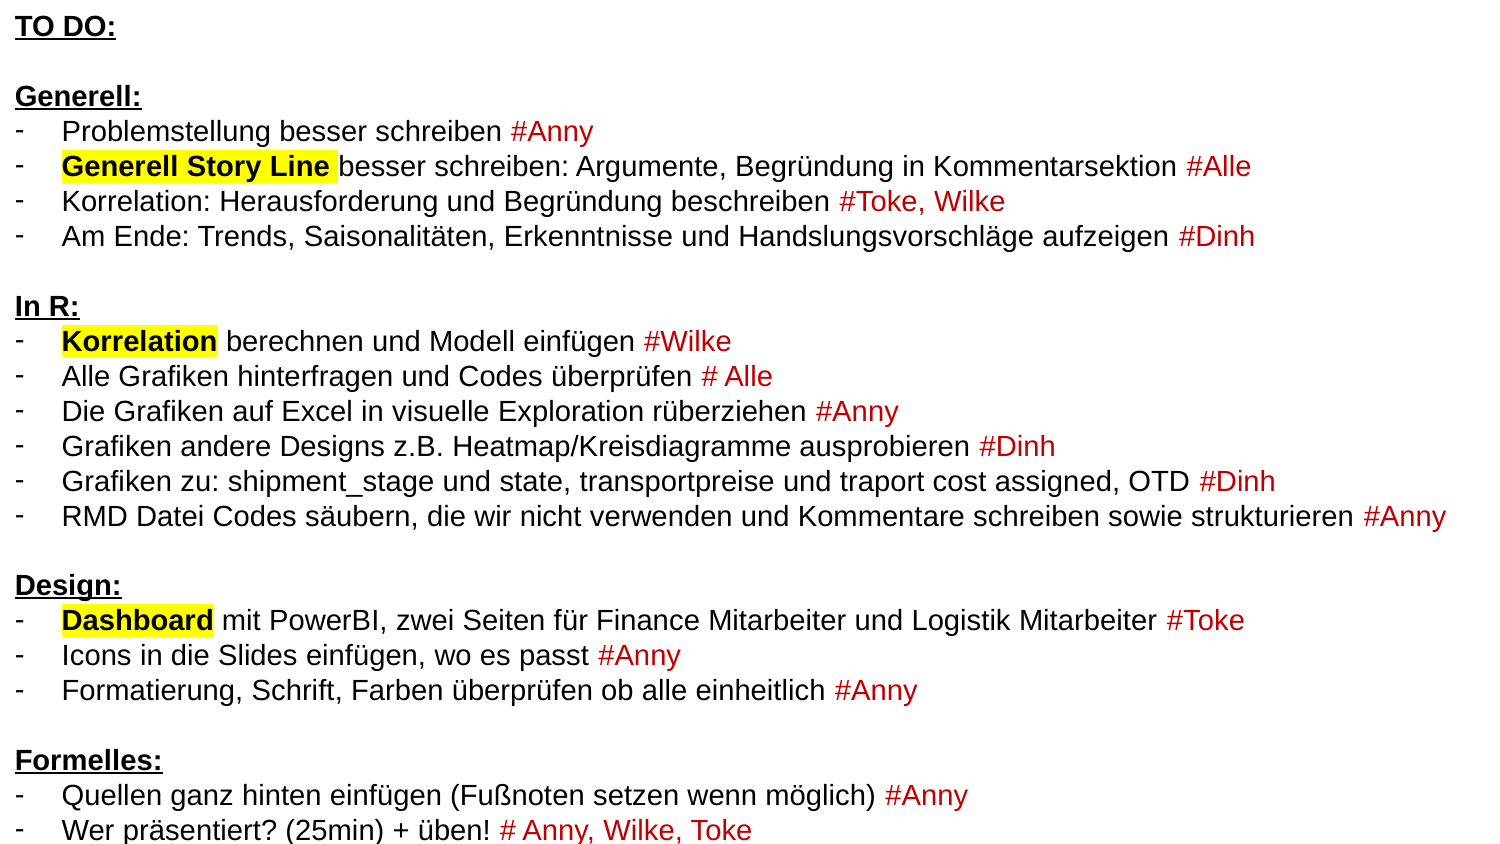

TO DO:

Generell:
Problemstellung besser schreiben #Anny
Generell Story Line besser schreiben: Argumente, Begründung in Kommentarsektion #Alle
Korrelation: Herausforderung und Begründung beschreiben #Toke, Wilke
Am Ende: Trends, Saisonalitäten, Erkenntnisse und Handslungsvorschläge aufzeigen #Dinh

In R:
Korrelation berechnen und Modell einfügen #Wilke
Alle Grafiken hinterfragen und Codes überprüfen # Alle
Die Grafiken auf Excel in visuelle Exploration rüberziehen #Anny
Grafiken andere Designs z.B. Heatmap/Kreisdiagramme ausprobieren #Dinh
Grafiken zu: shipment_stage und state, transportpreise und traport cost assigned, OTD #Dinh
RMD Datei Codes säubern, die wir nicht verwenden und Kommentare schreiben sowie strukturieren #Anny

Design:
Dashboard mit PowerBI, zwei Seiten für Finance Mitarbeiter und Logistik Mitarbeiter #Toke
Icons in die Slides einfügen, wo es passt #Anny
Formatierung, Schrift, Farben überprüfen ob alle einheitlich #Anny

Formelles:
Quellen ganz hinten einfügen (Fußnoten setzen wenn möglich) #Anny
Wer präsentiert? (25min) + üben! # Anny, Wilke, Toke